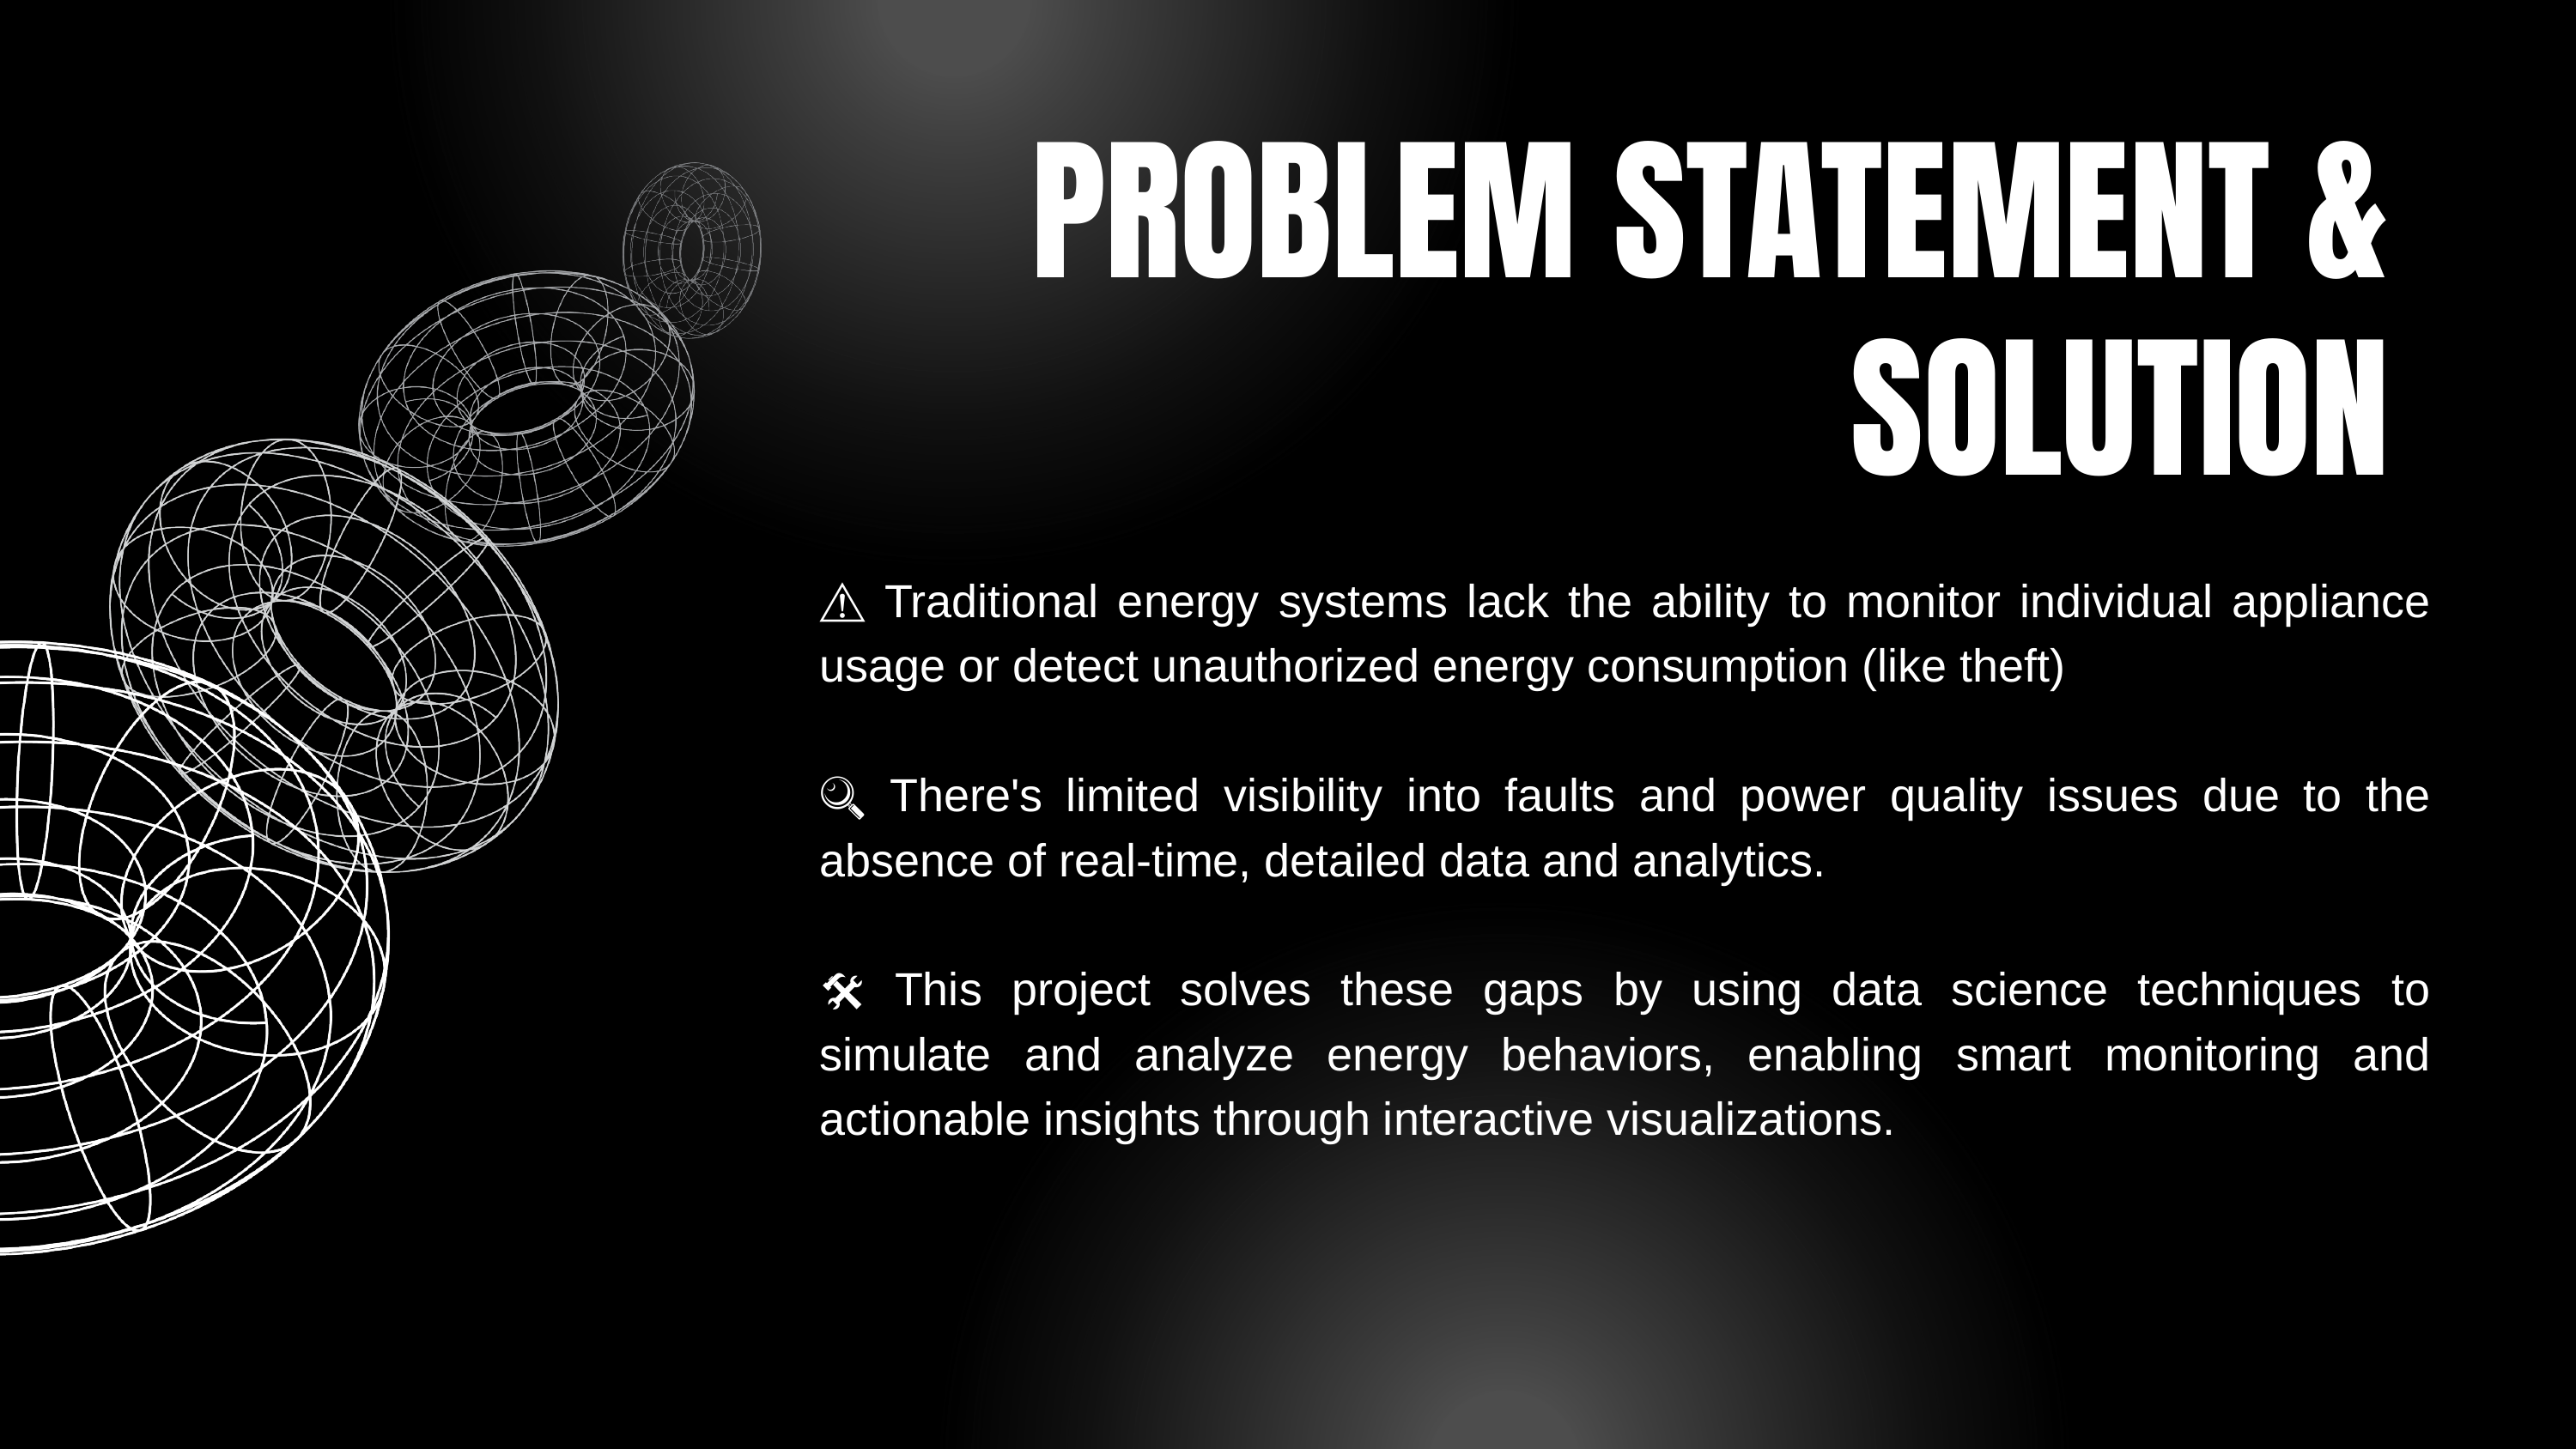

PROBLEM STATEMENT & SOLUTION

⚠️ Traditional energy systems lack the ability to monitor individual appliance usage or detect unauthorized energy consumption (like theft)

🔍 There's limited visibility into faults and power quality issues due to the absence of real-time, detailed data and analytics.

🛠️ This project solves these gaps by using data science techniques to simulate and analyze energy behaviors, enabling smart monitoring and actionable insights through interactive visualizations.